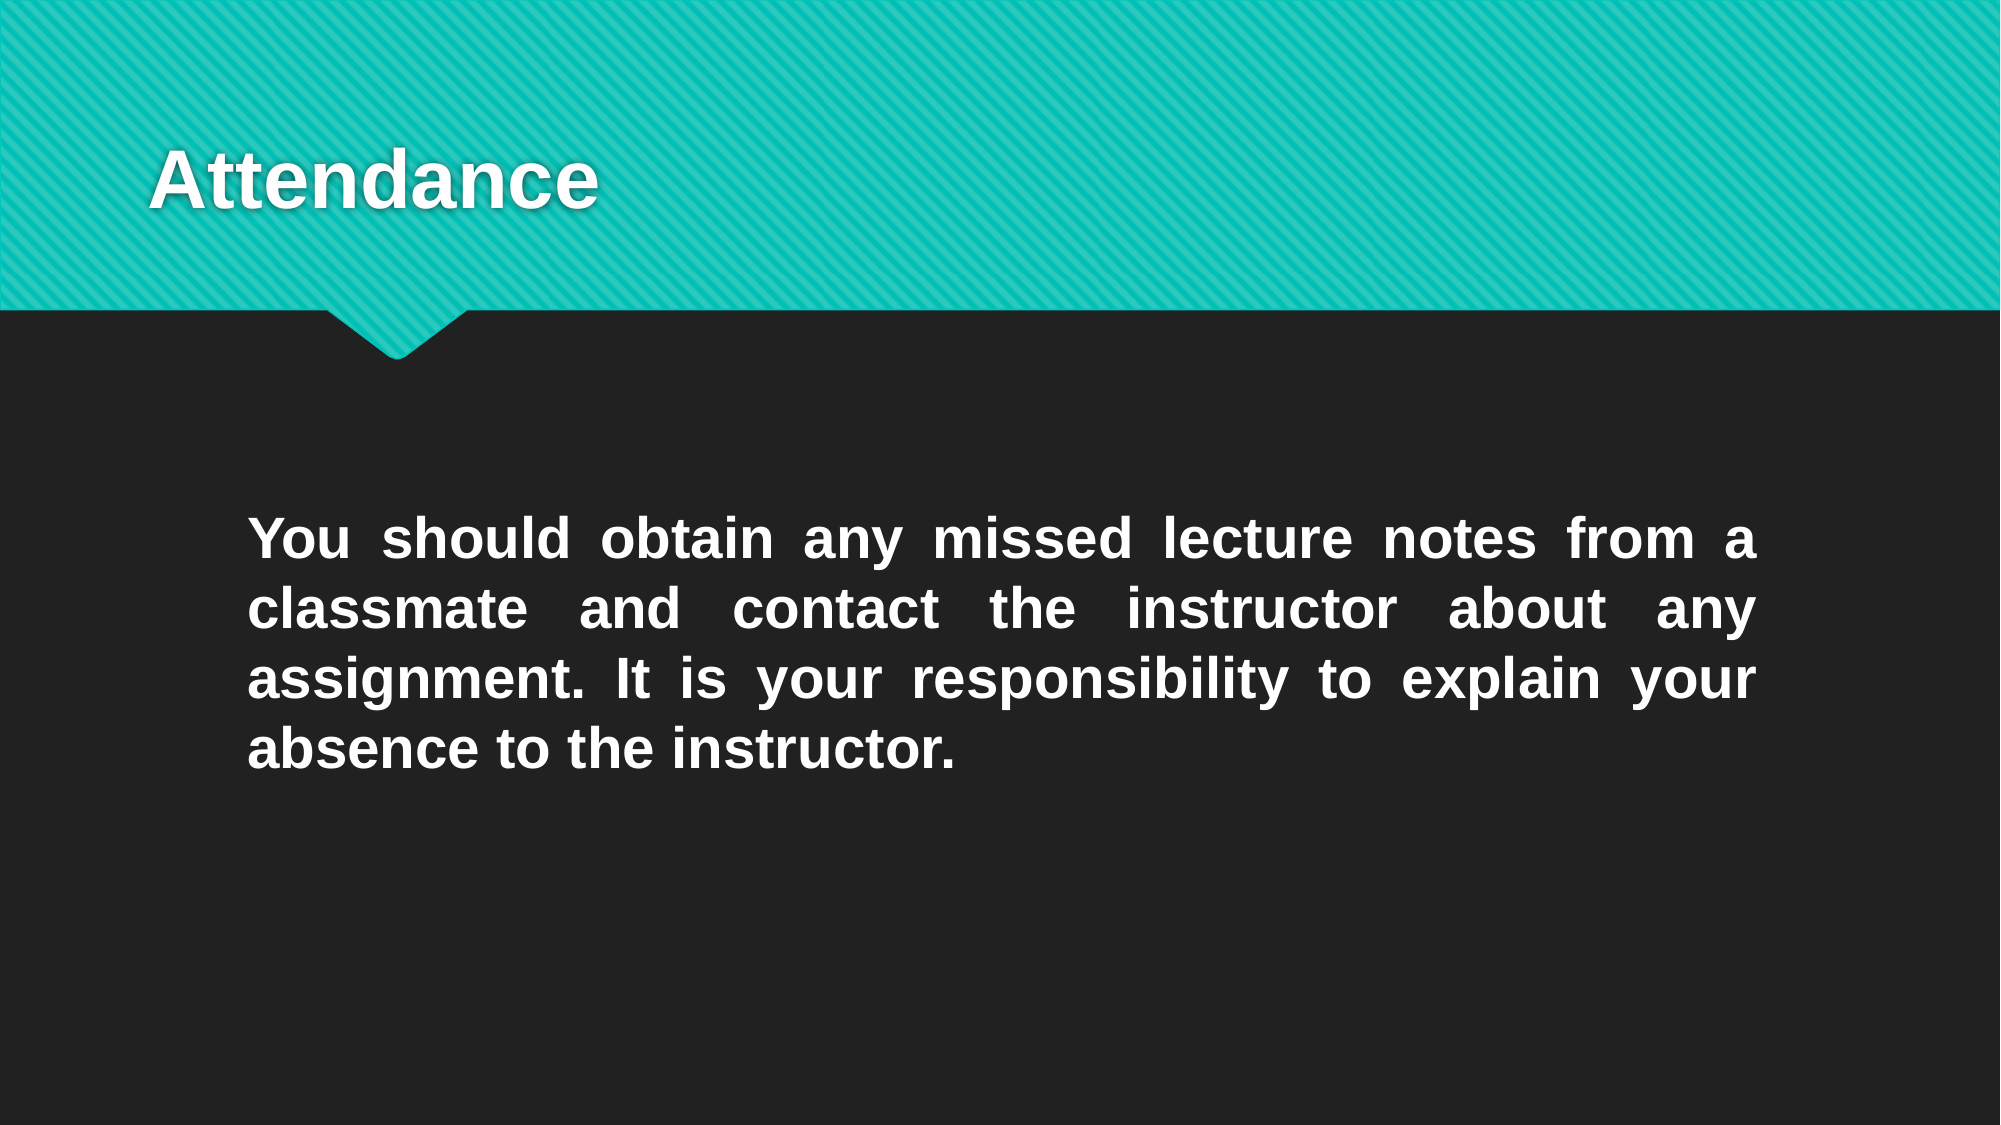

# Attendance
You should obtain any missed lecture notes from a classmate and contact the instructor about any assignment. It is your responsibility to explain your absence to the instructor.